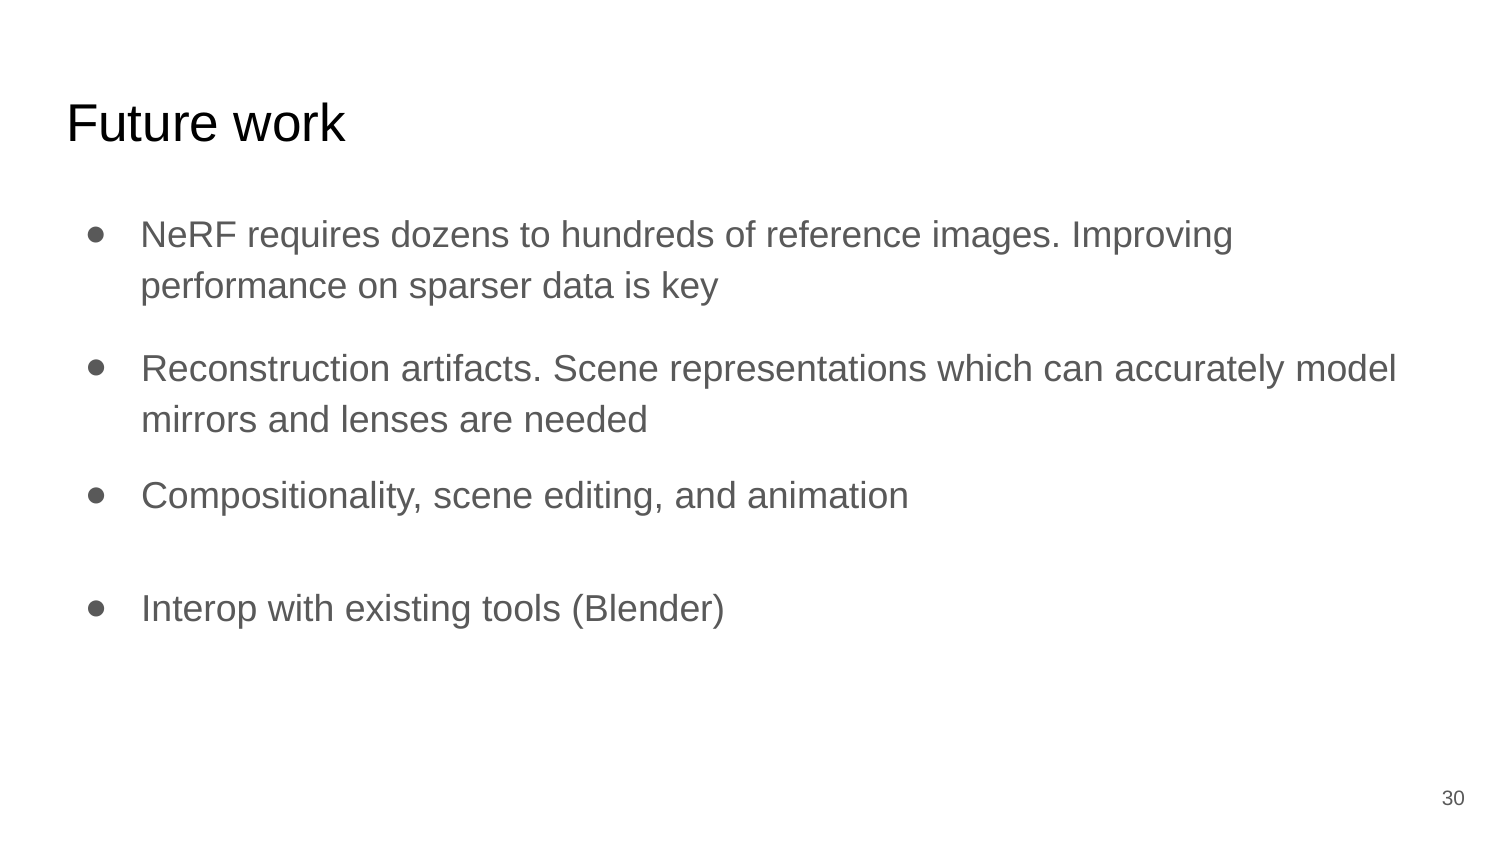

# Future work
NeRF requires dozens to hundreds of reference images. Improving performance on sparser data is key
Reconstruction artifacts. Scene representations which can accurately model mirrors and lenses are needed
Compositionality, scene editing, and animation
Interop with existing tools (Blender)
30